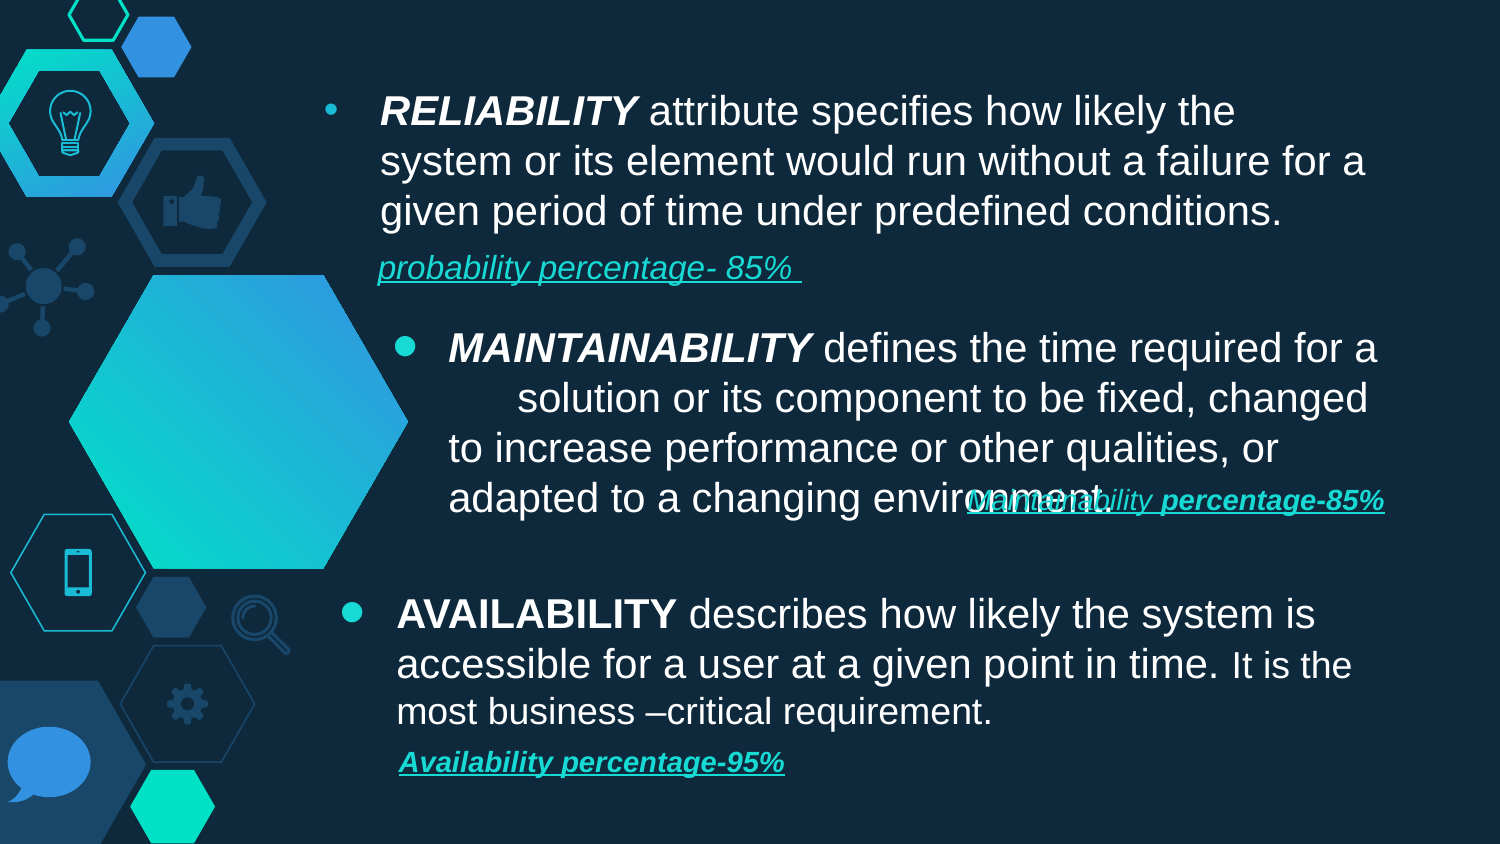

# RELIABILITY attribute specifies how likely the system or its element would run without a failure for a given period of time under predefined conditions.
probability percentage- 85%
MAINTAINABILITY defines the time required for a         solution or its component to be fixed, changed to increase performance or other qualities, or adapted to a changing environment.

Maintainability percentage-85%
AVAILABILITY describes how likely the system is accessible for a user at a given point in time. It is the most business –critical requirement.
Availability percentage-95%